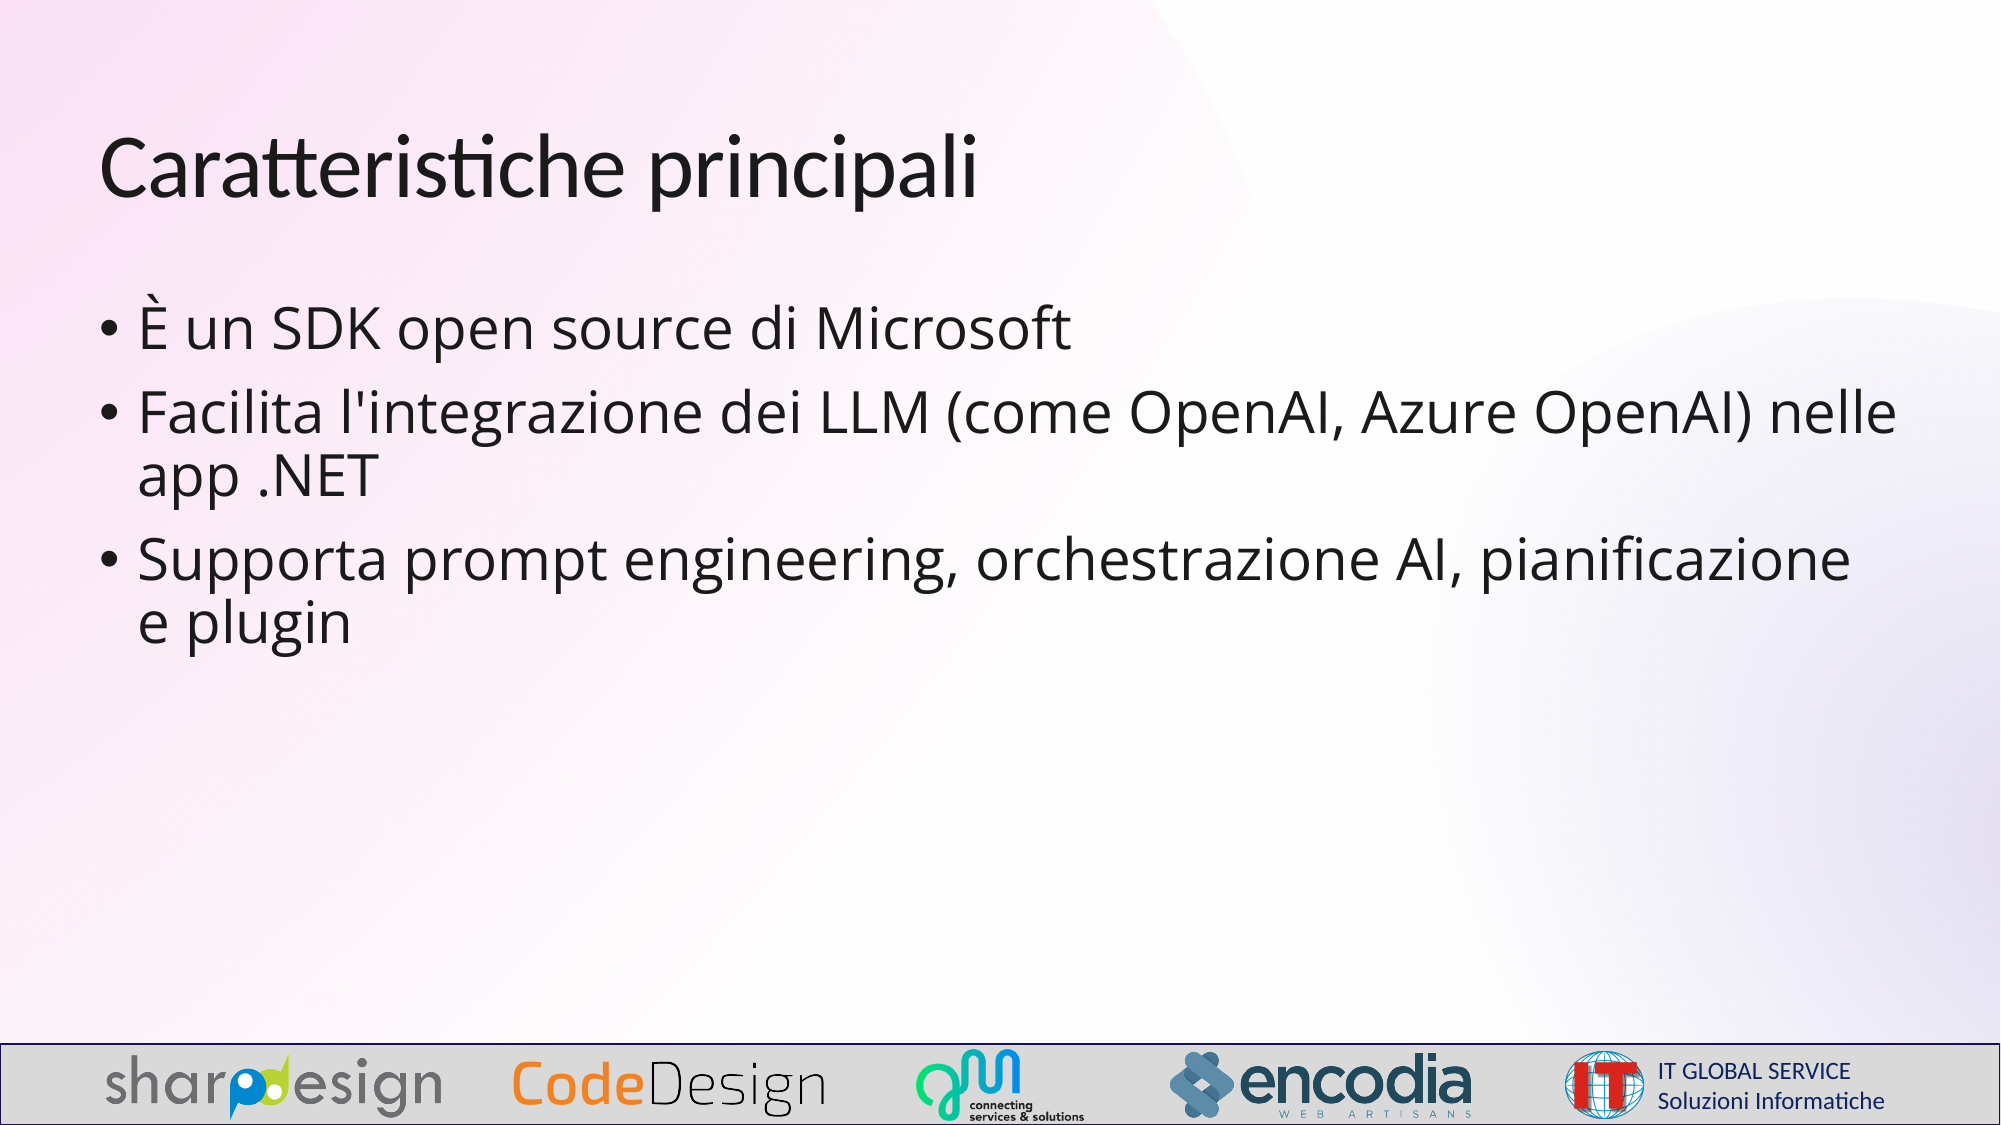

# Caratteristiche principali
È un SDK open source di Microsoft
Facilita l'integrazione dei LLM (come OpenAI, Azure OpenAI) nelle app .NET
Supporta prompt engineering, orchestrazione AI, pianificazione e plugin